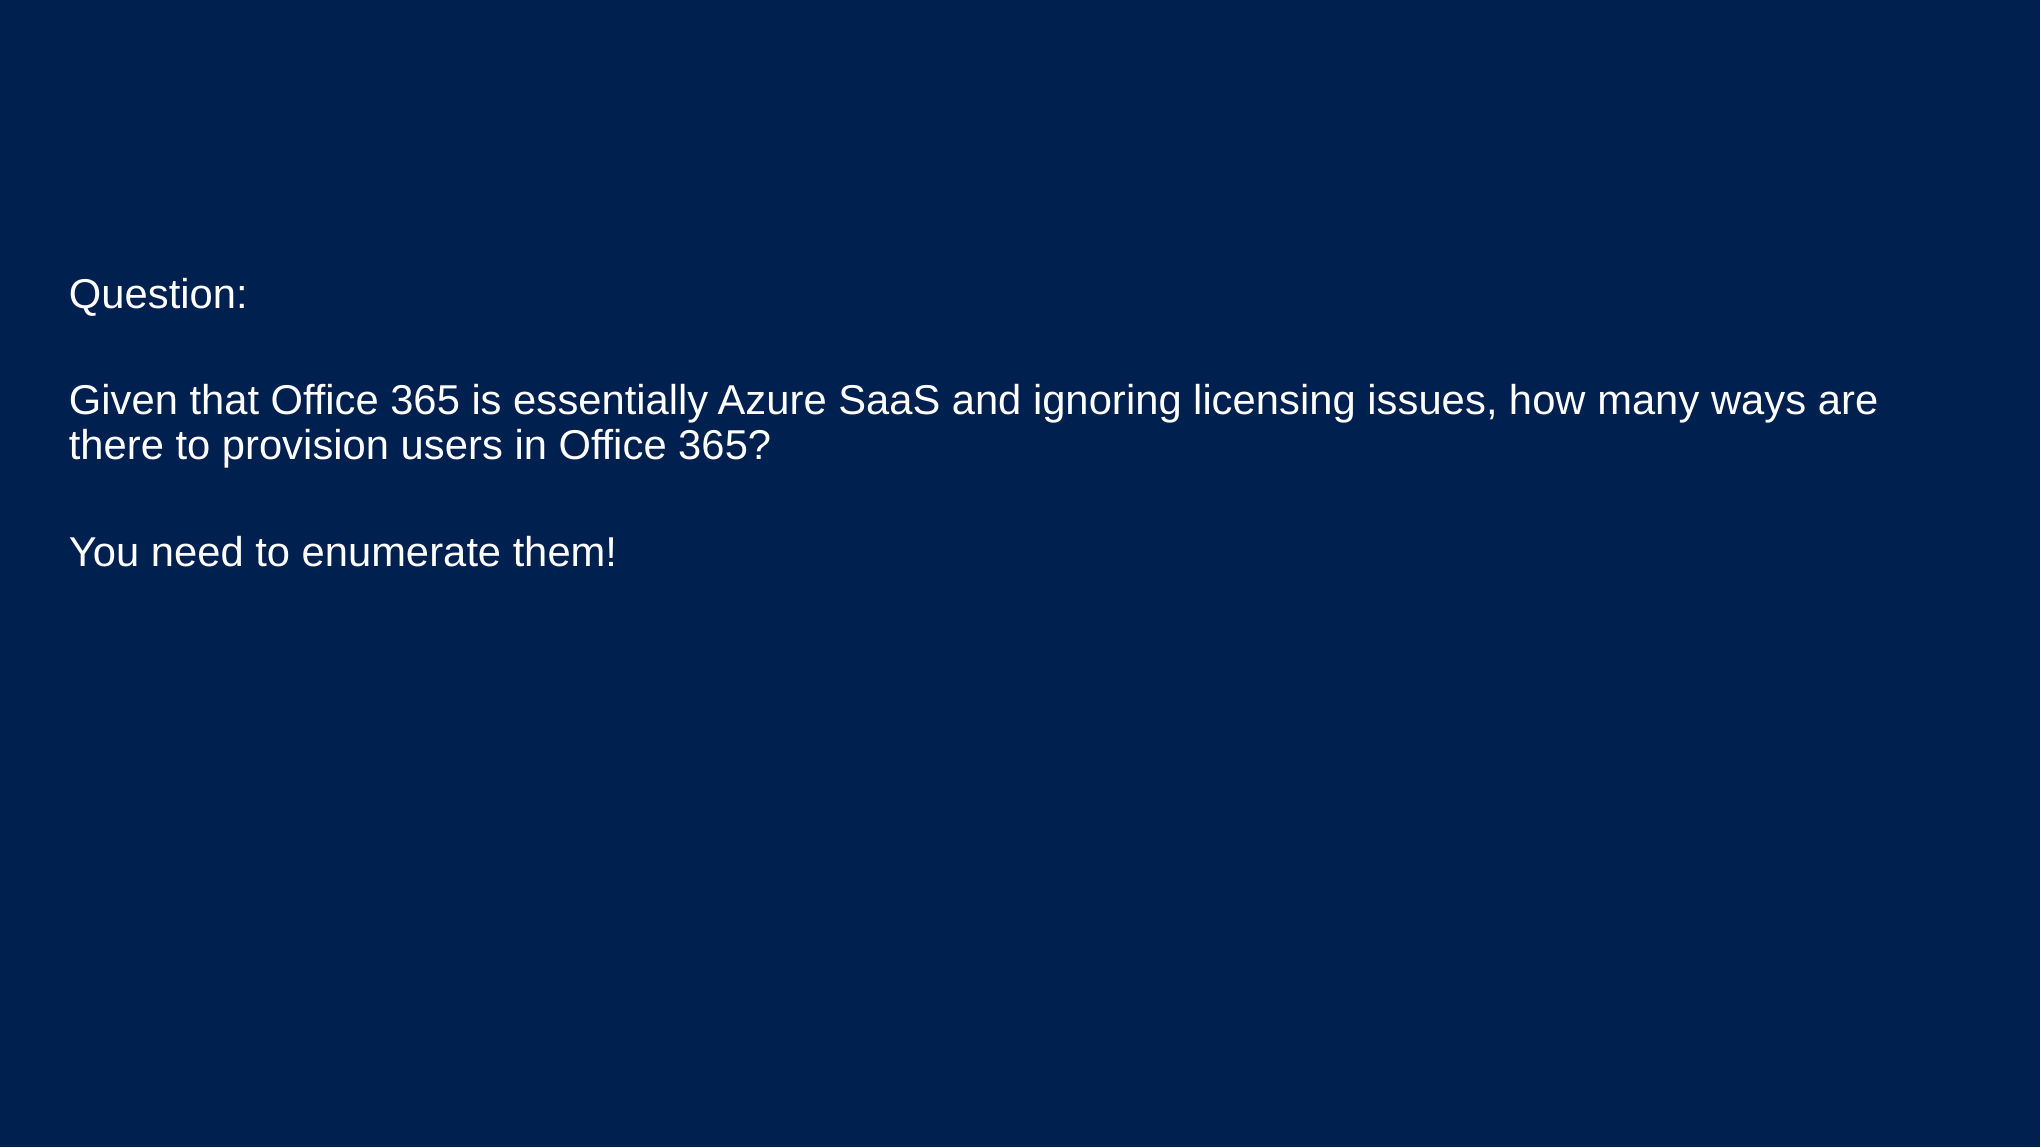

#

Question:

Given that Office 365 is essentially Azure SaaS and ignoring licensing issues, how many ways are there to provision users in Office 365?

You need to enumerate them!